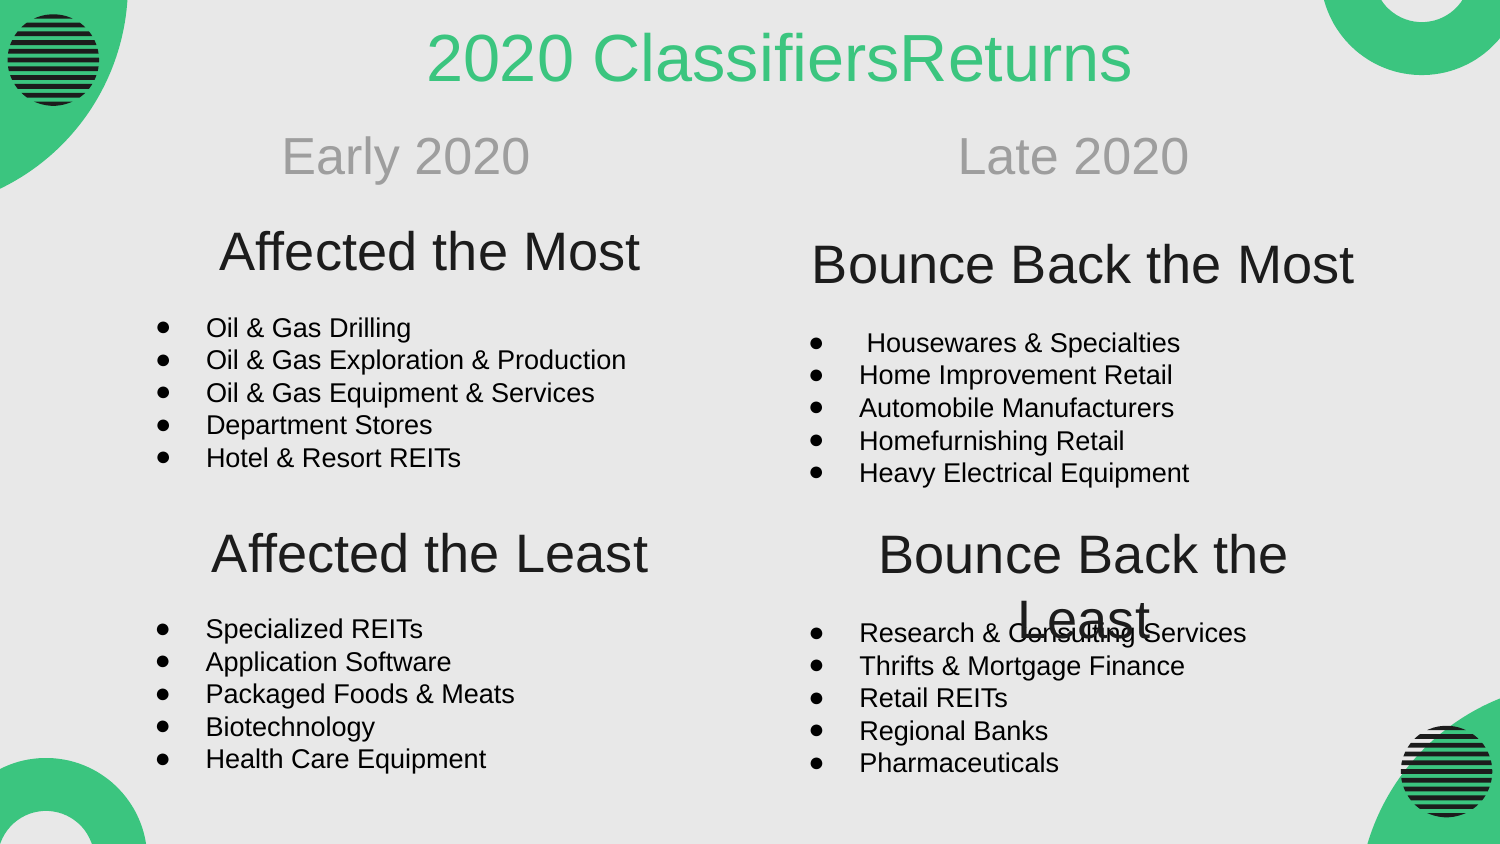

# 2020 ClassifiersReturns

Early 2020
Late 2020
Affected the Most
Bounce Back the Most
Oil & Gas Drilling
Oil & Gas Exploration & Production
Oil & Gas Equipment & Services
Department Stores
Hotel & Resort REITs
 Housewares & Specialties
Home Improvement Retail
Automobile Manufacturers
Homefurnishing Retail
Heavy Electrical Equipment
Affected the Least
Bounce Back the Least
Specialized REITs
Application Software
Packaged Foods & Meats
Biotechnology
Health Care Equipment

Research & Consulting Services
Thrifts & Mortgage Finance
Retail REITs
Regional Banks
Pharmaceuticals